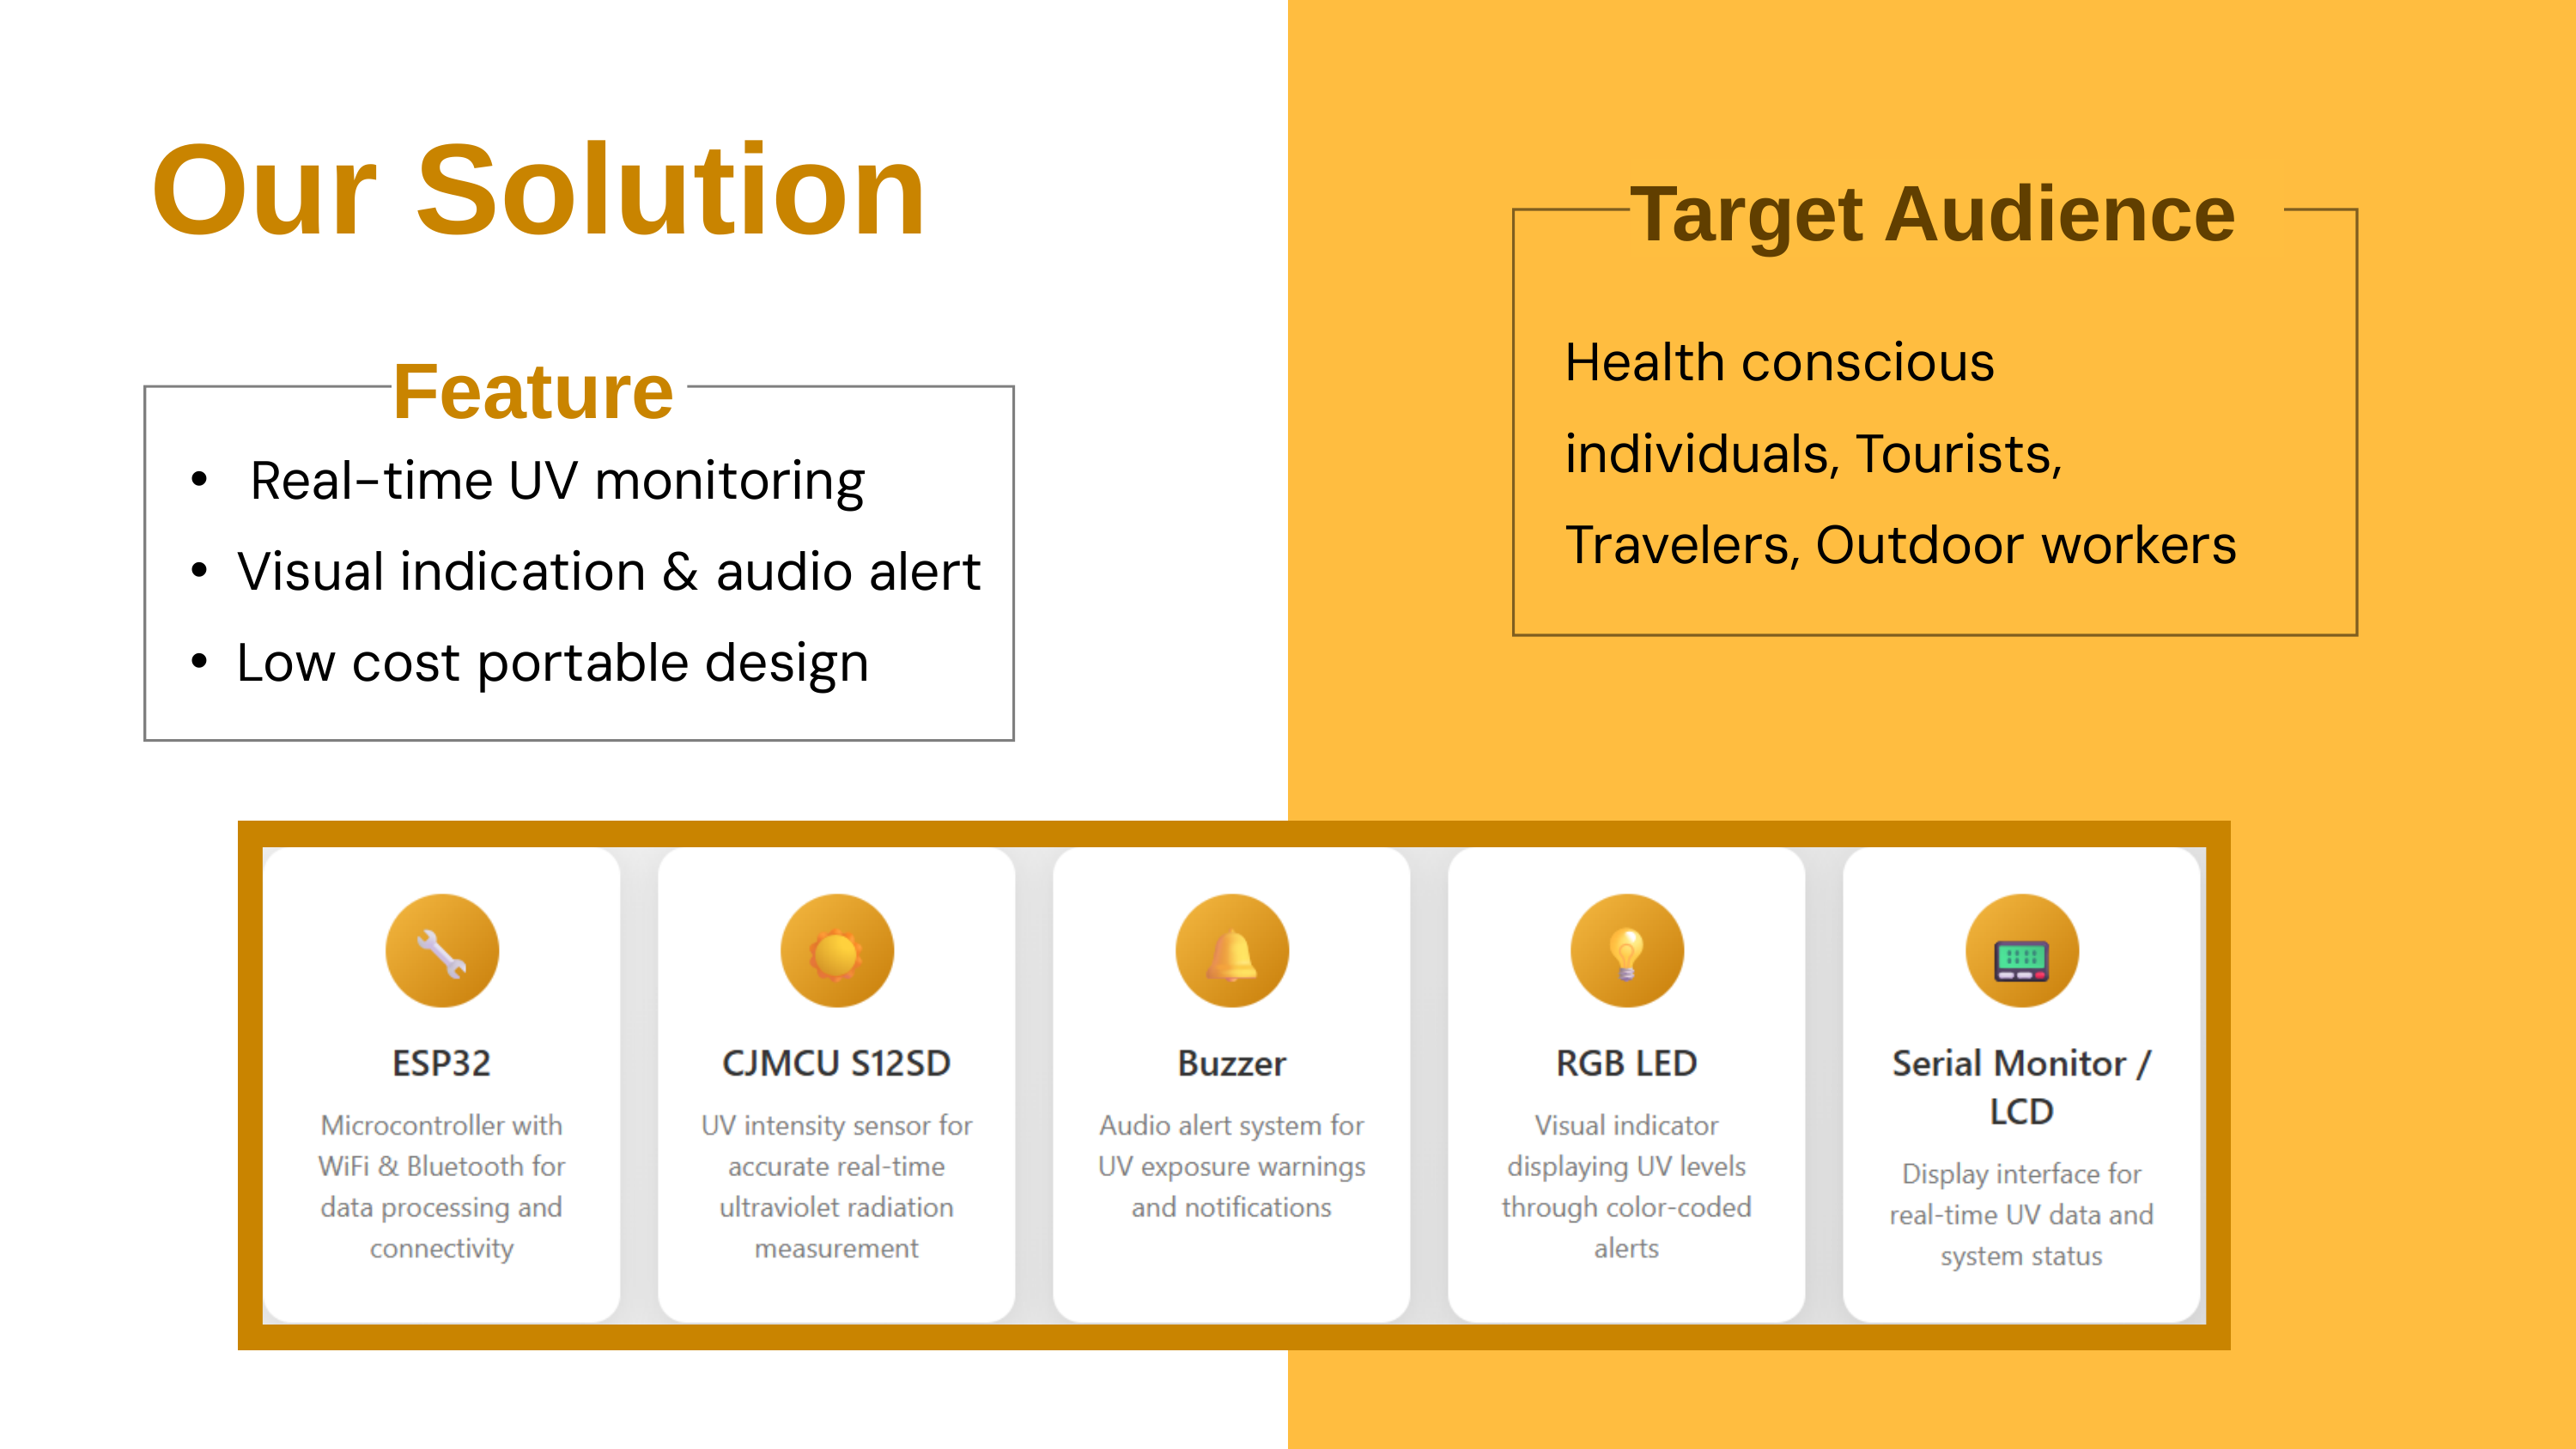

Our Solution
Target Audience

Health conscious individuals, Tourists, Travelers, Outdoor workers
Feature

 Real-time UV monitoring
Visual indication & audio alert
Low cost portable design